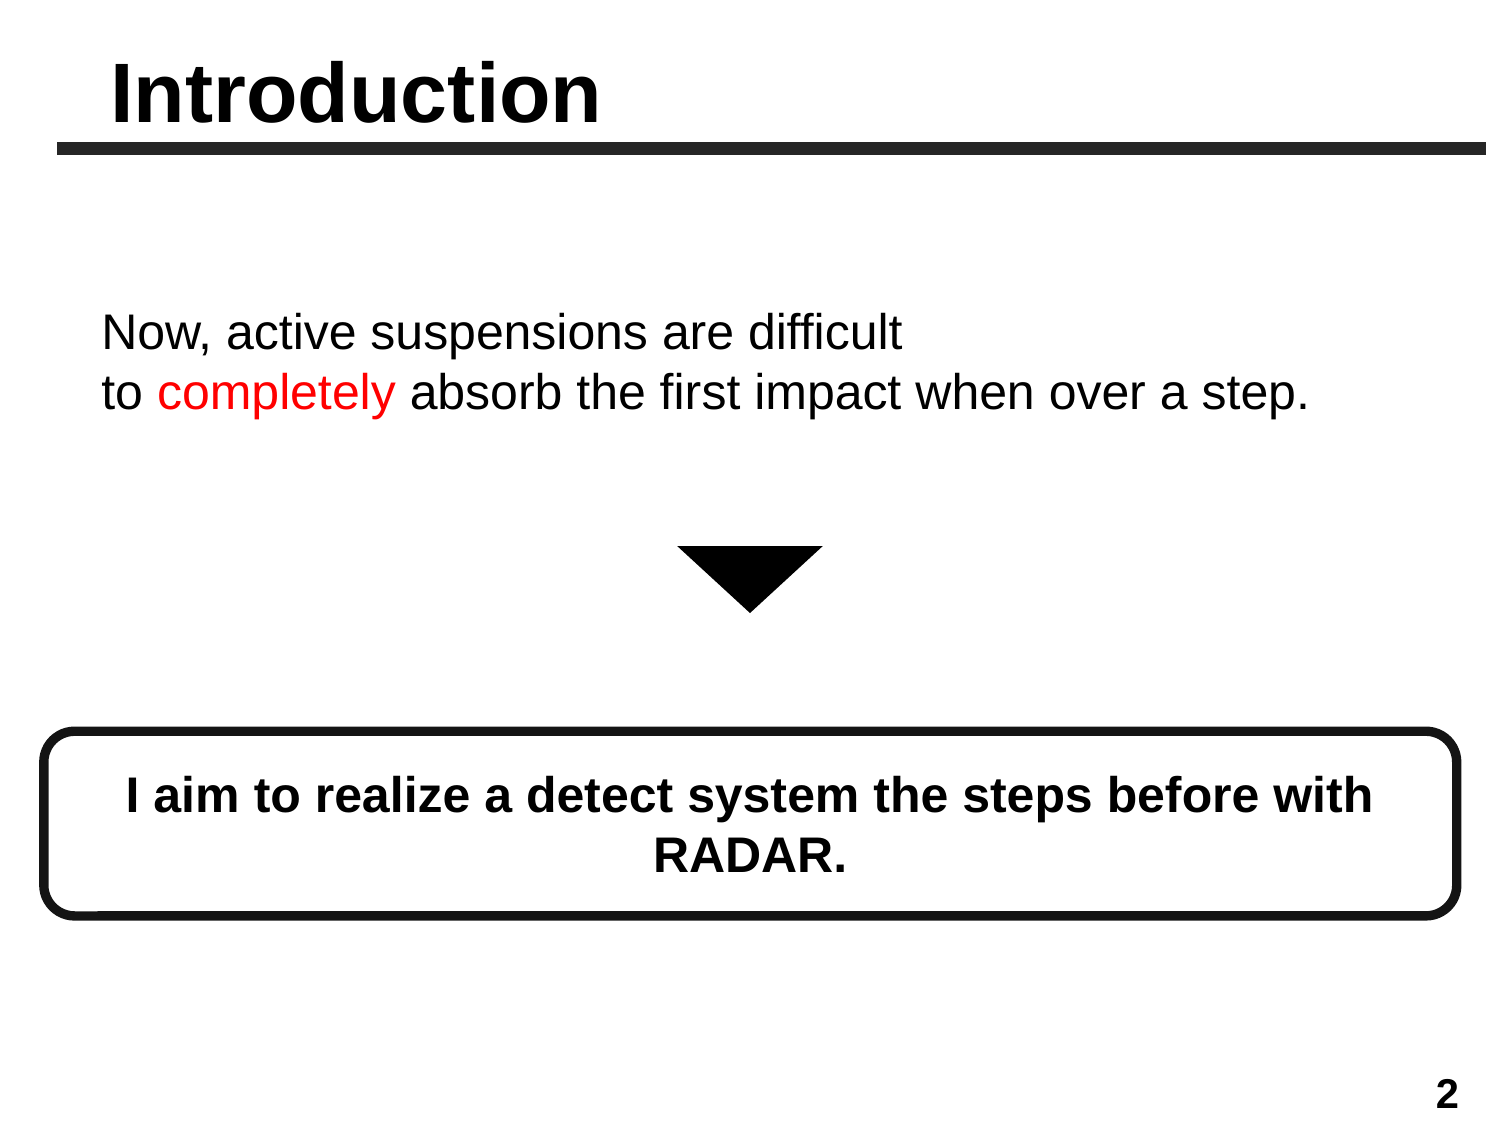

Introduction
Now, active suspensions are difficult
to completely absorb the first impact when over a step.

I aim to realize a detect system the steps before with RADAR.
2